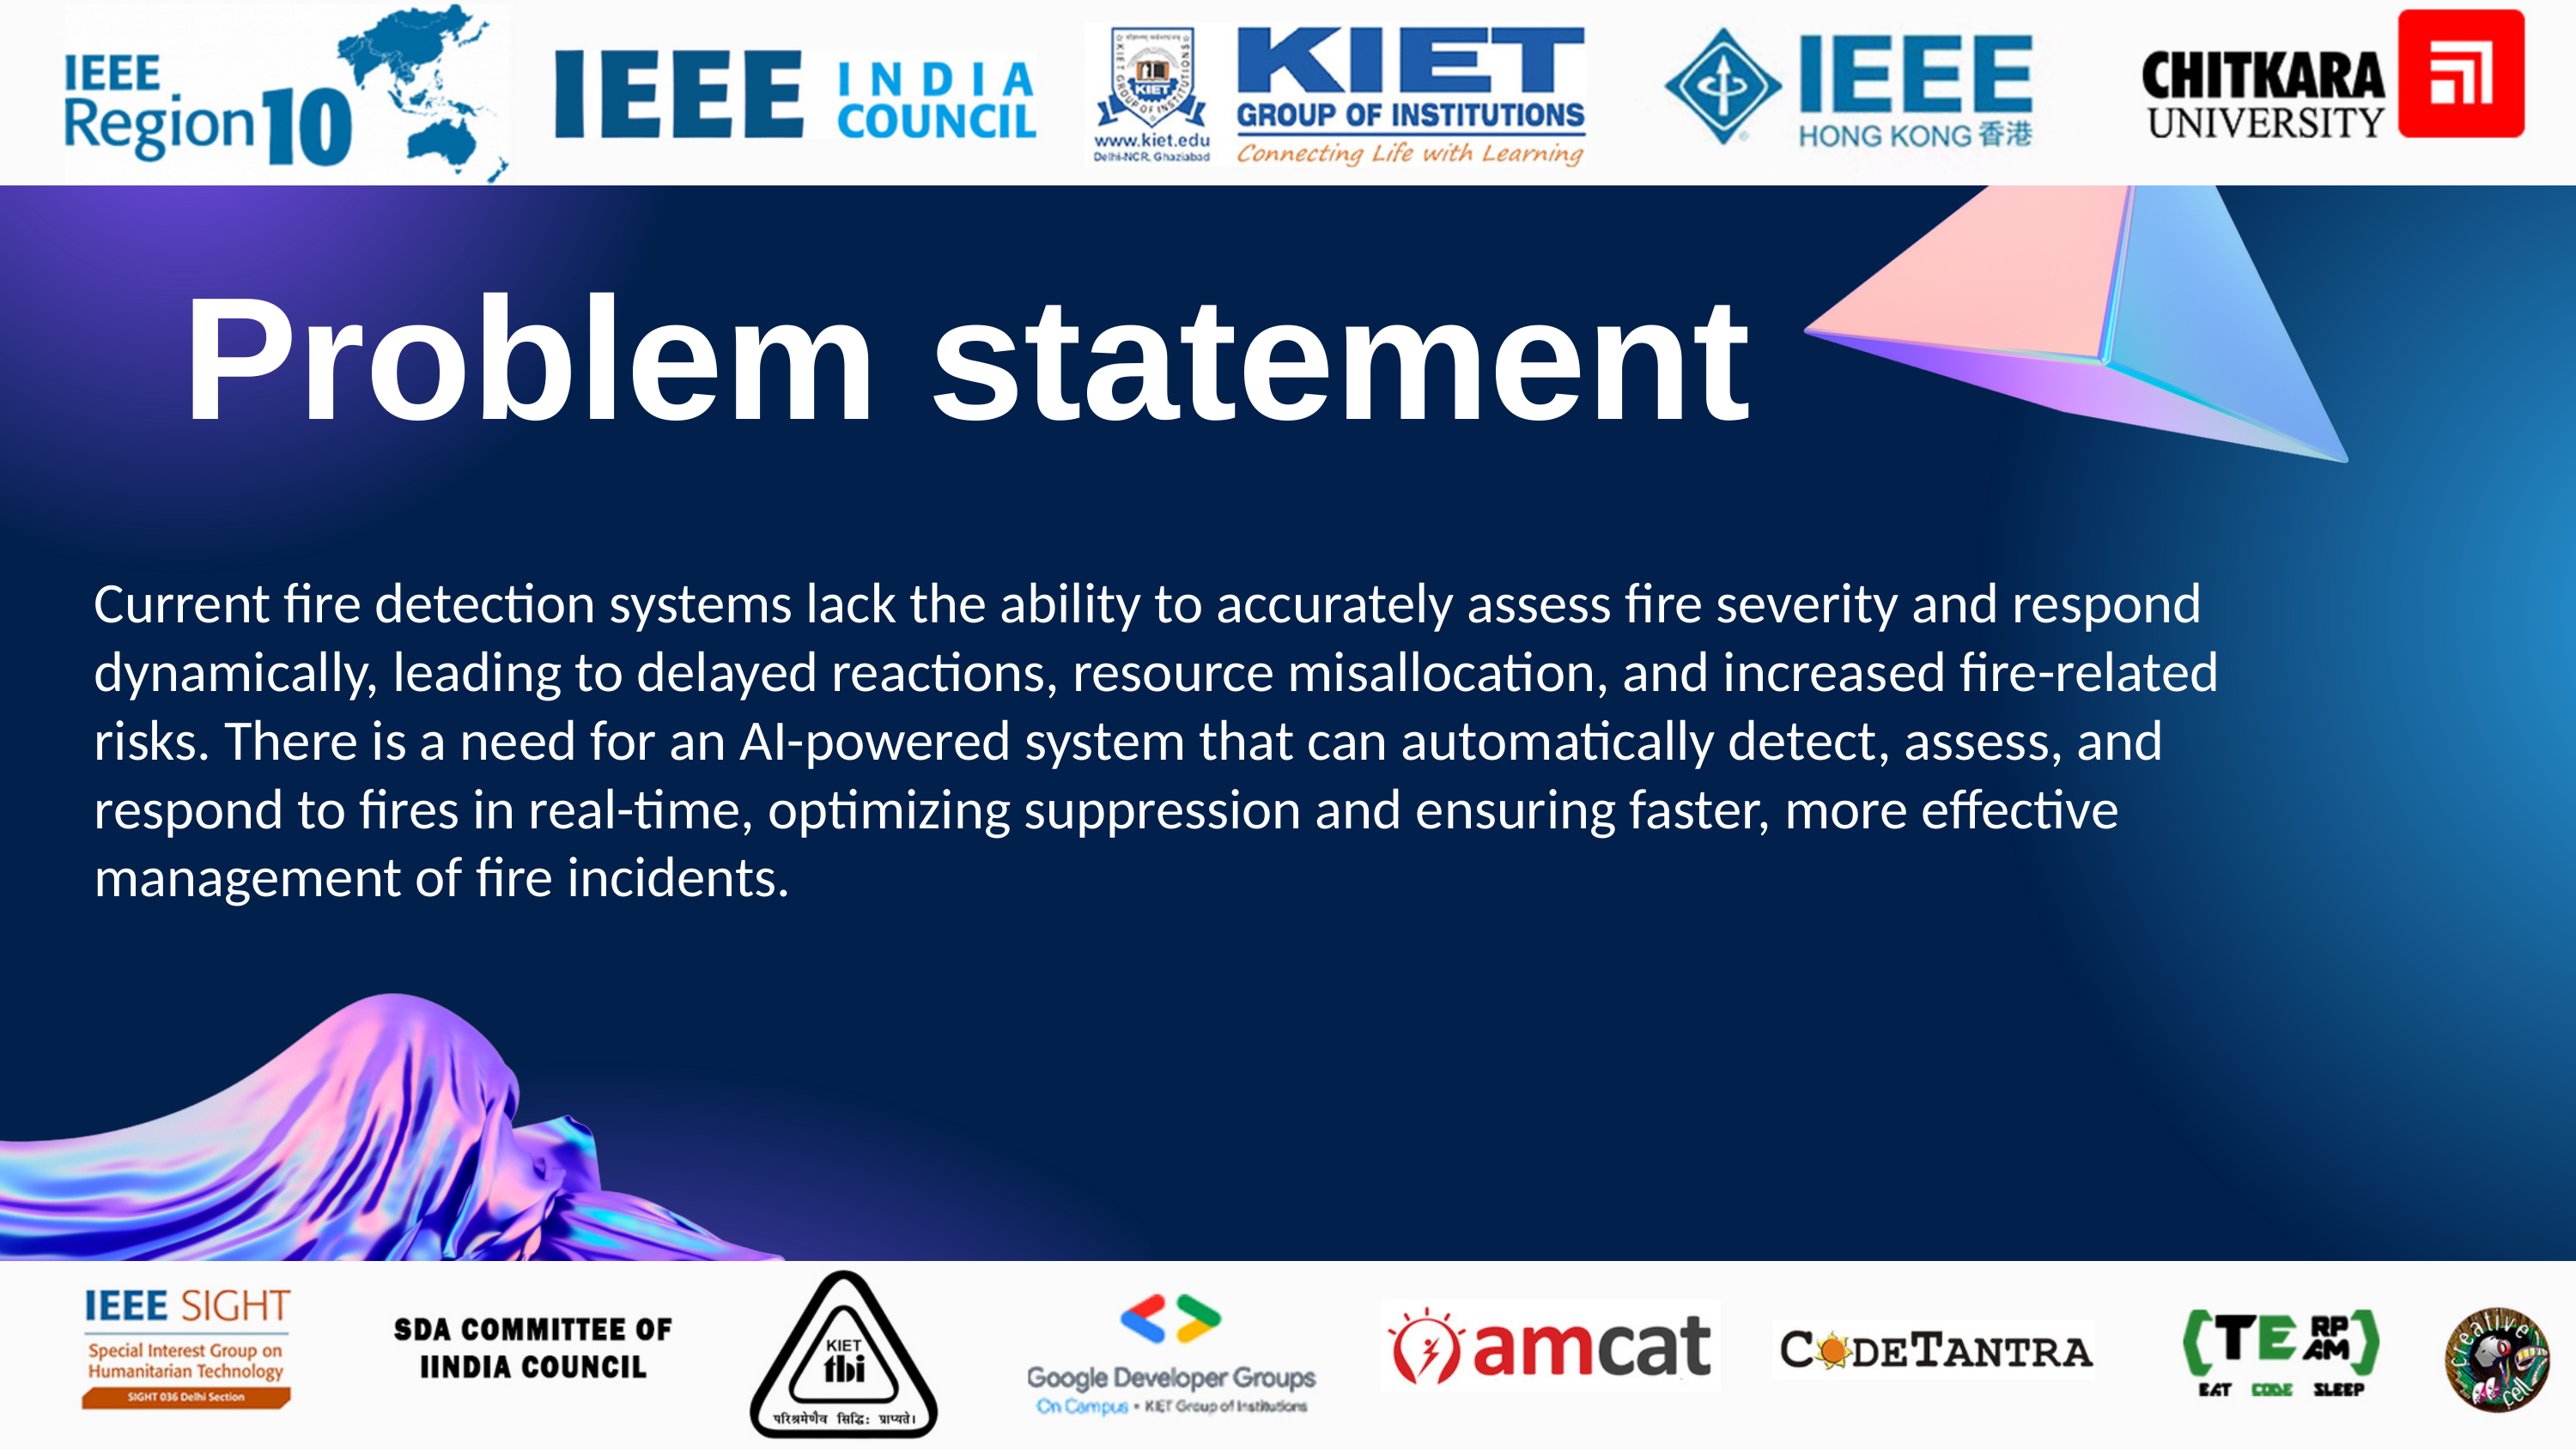

Problem statement

Current fire detection systems lack the ability to accurately assess fire severity and respond dynamically, leading to delayed reactions, resource misallocation, and increased fire-related risks. There is a need for an AI-powered system that can automatically detect, assess, and respond to fires in real-time, optimizing suppression and ensuring faster, more effective management of fire incidents.